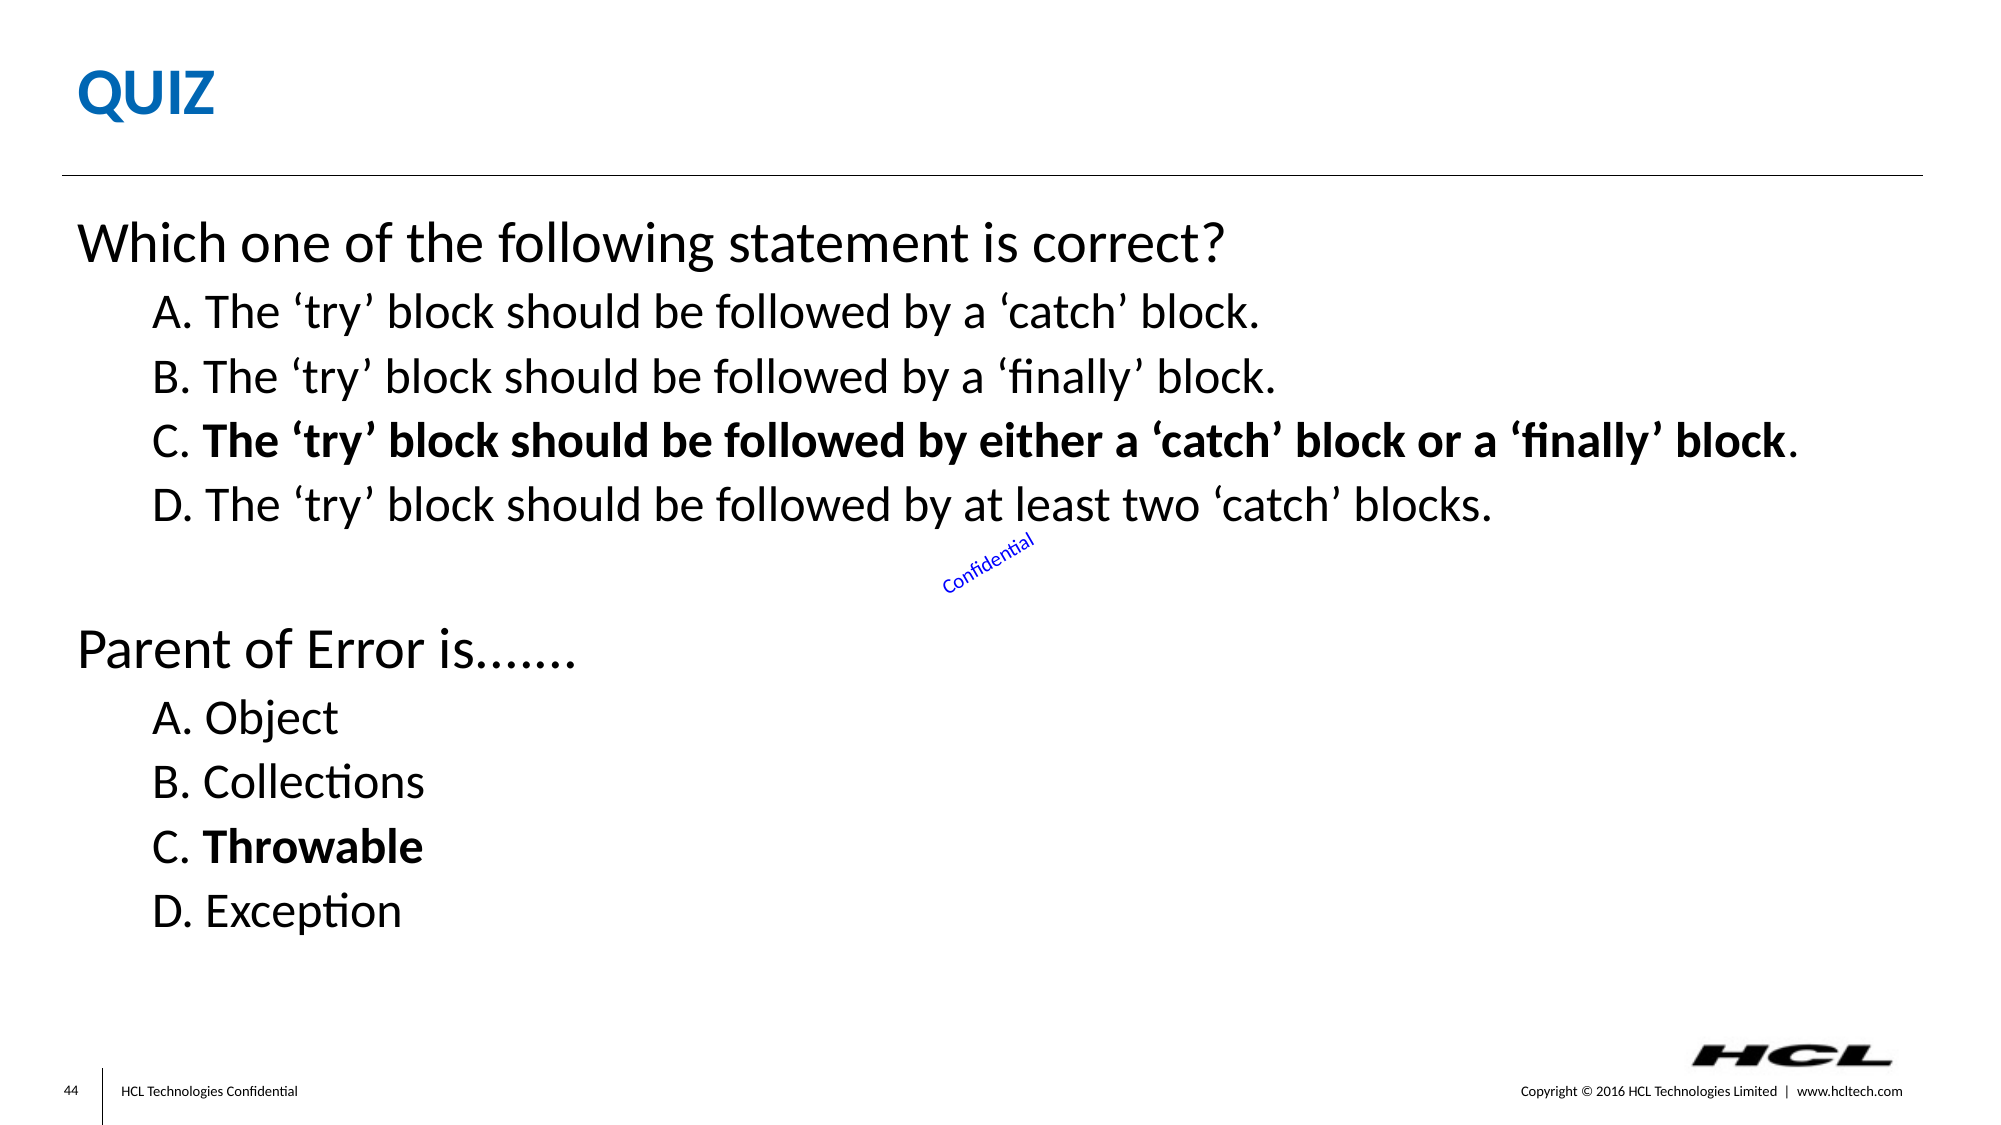

# Quiz
Which one of the following statement is correct?
A. The ‘try’ block should be followed by a ‘catch’ block.
B. The ‘try’ block should be followed by a ‘finally’ block.
C. The ‘try’ block should be followed by either a ‘catch’ block or a ‘finally’ block.
D. The ‘try’ block should be followed by at least two ‘catch’ blocks.

Parent of Error is.......
A. Object
B. Collections
C. Throwable
D. Exception